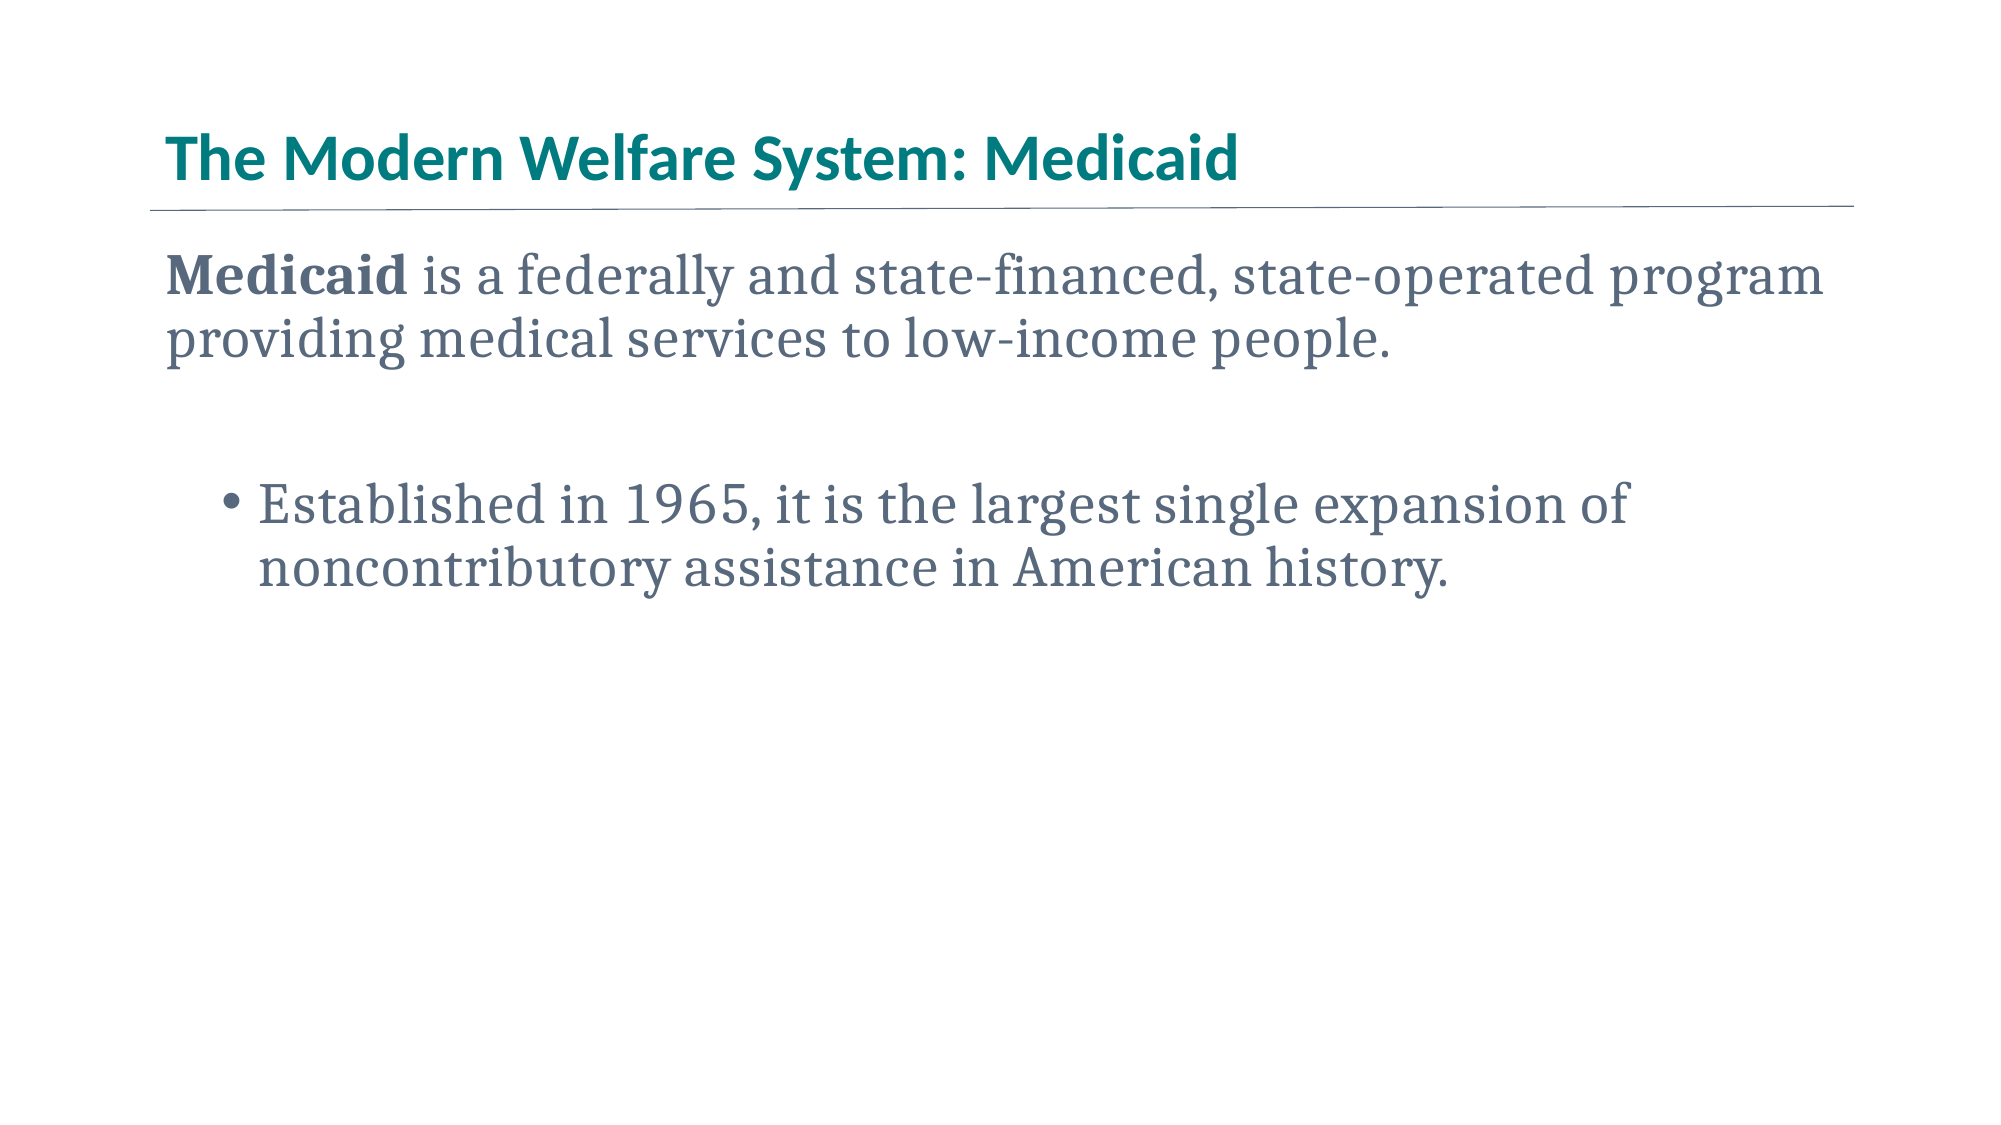

# The Modern Welfare System: Medicaid
Medicaid is a federally and state-financed, state-operated program providing medical services to low-income people.

Established in 1965, it is the largest single expansion of noncontributory assistance in American history.